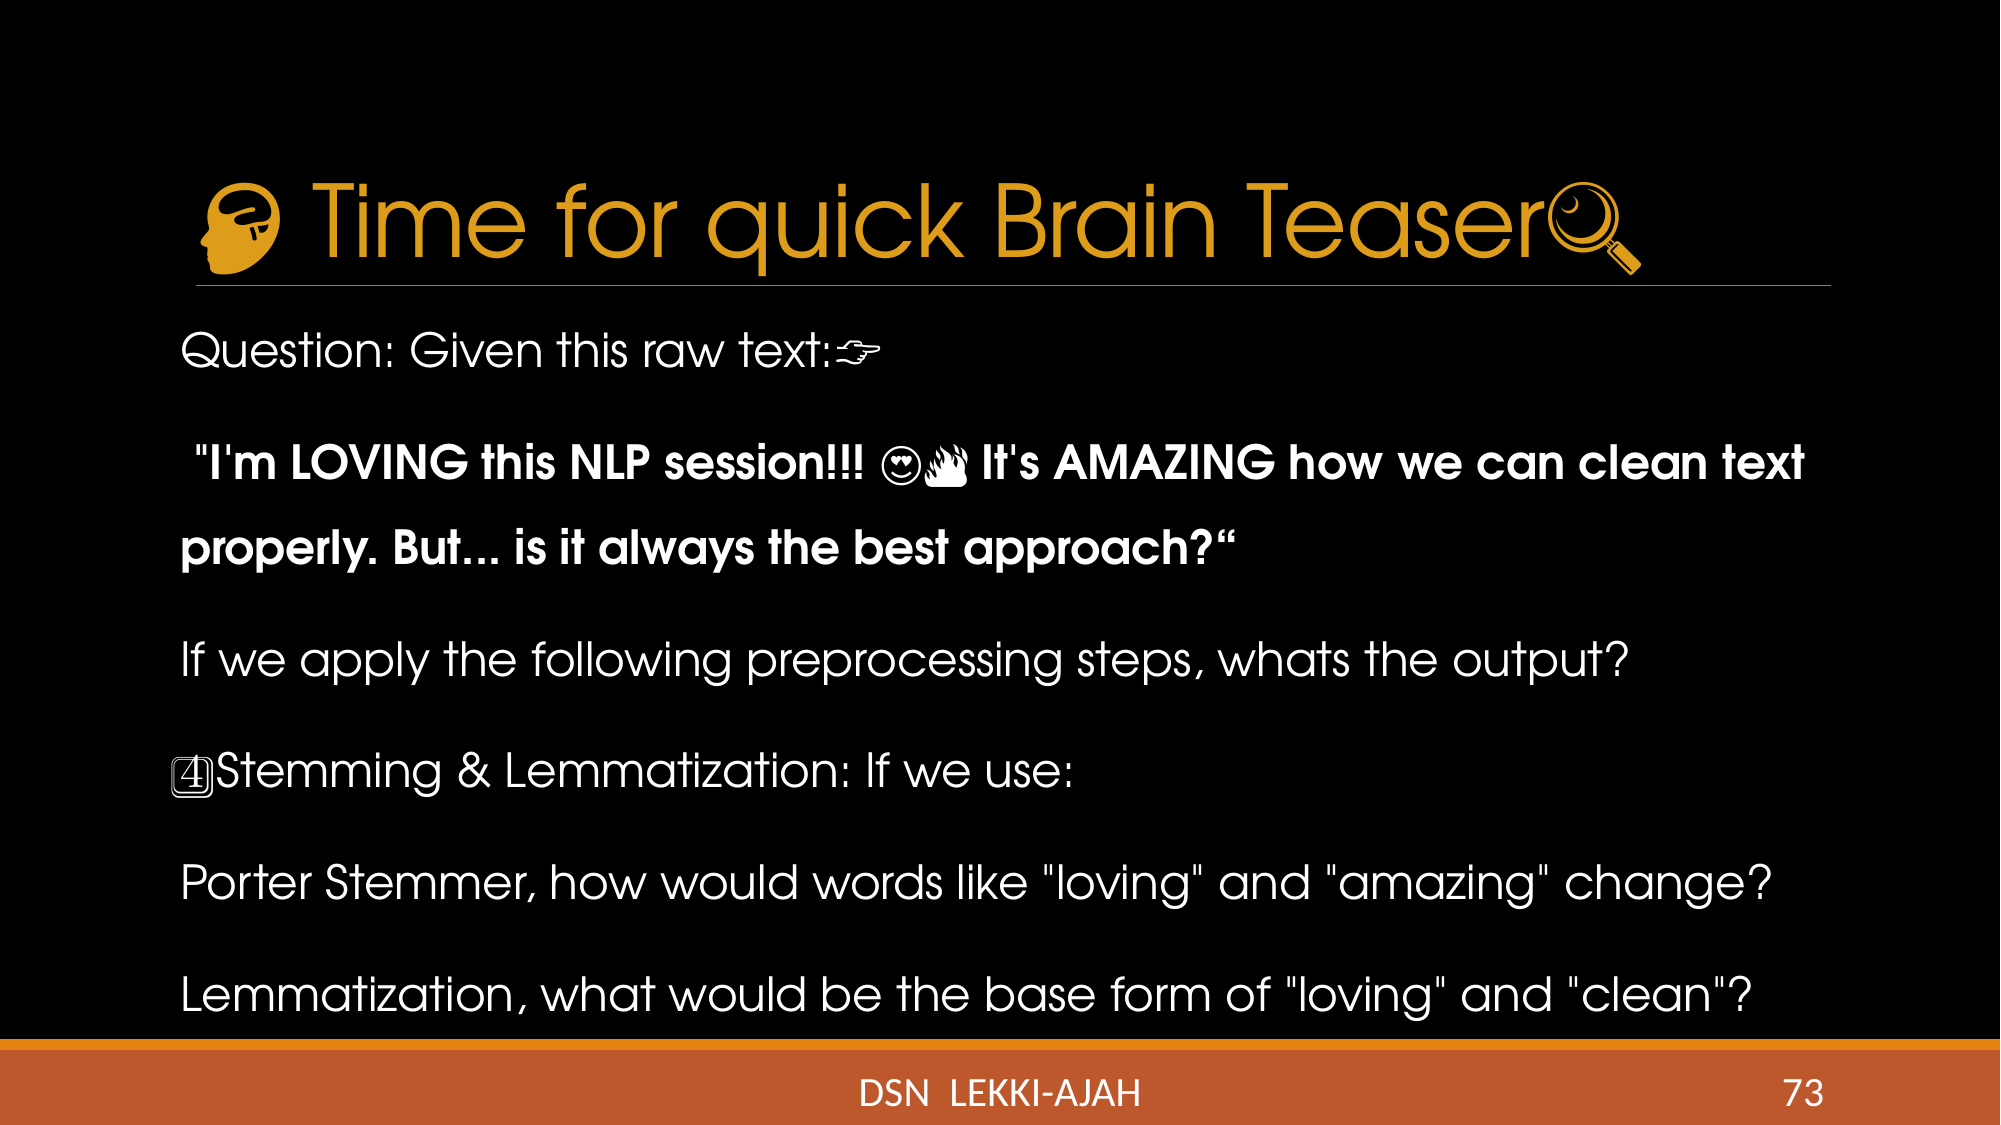

# 🧠 Time for quick Brain Teaser🔍
Question: Given this raw text:👉
 "I'm LOVING this NLP session!!! 😍🔥 It's AMAZING how we can clean text properly. But... is it always the best approach?“
If we apply the following preprocessing steps, whats the output?
4️⃣ Stemming & Lemmatization: If we use:
Porter Stemmer, how would words like "loving" and "amazing" change?
Lemmatization, what would be the base form of "loving" and "clean"?

DSN  LEKKI-AJAH
73